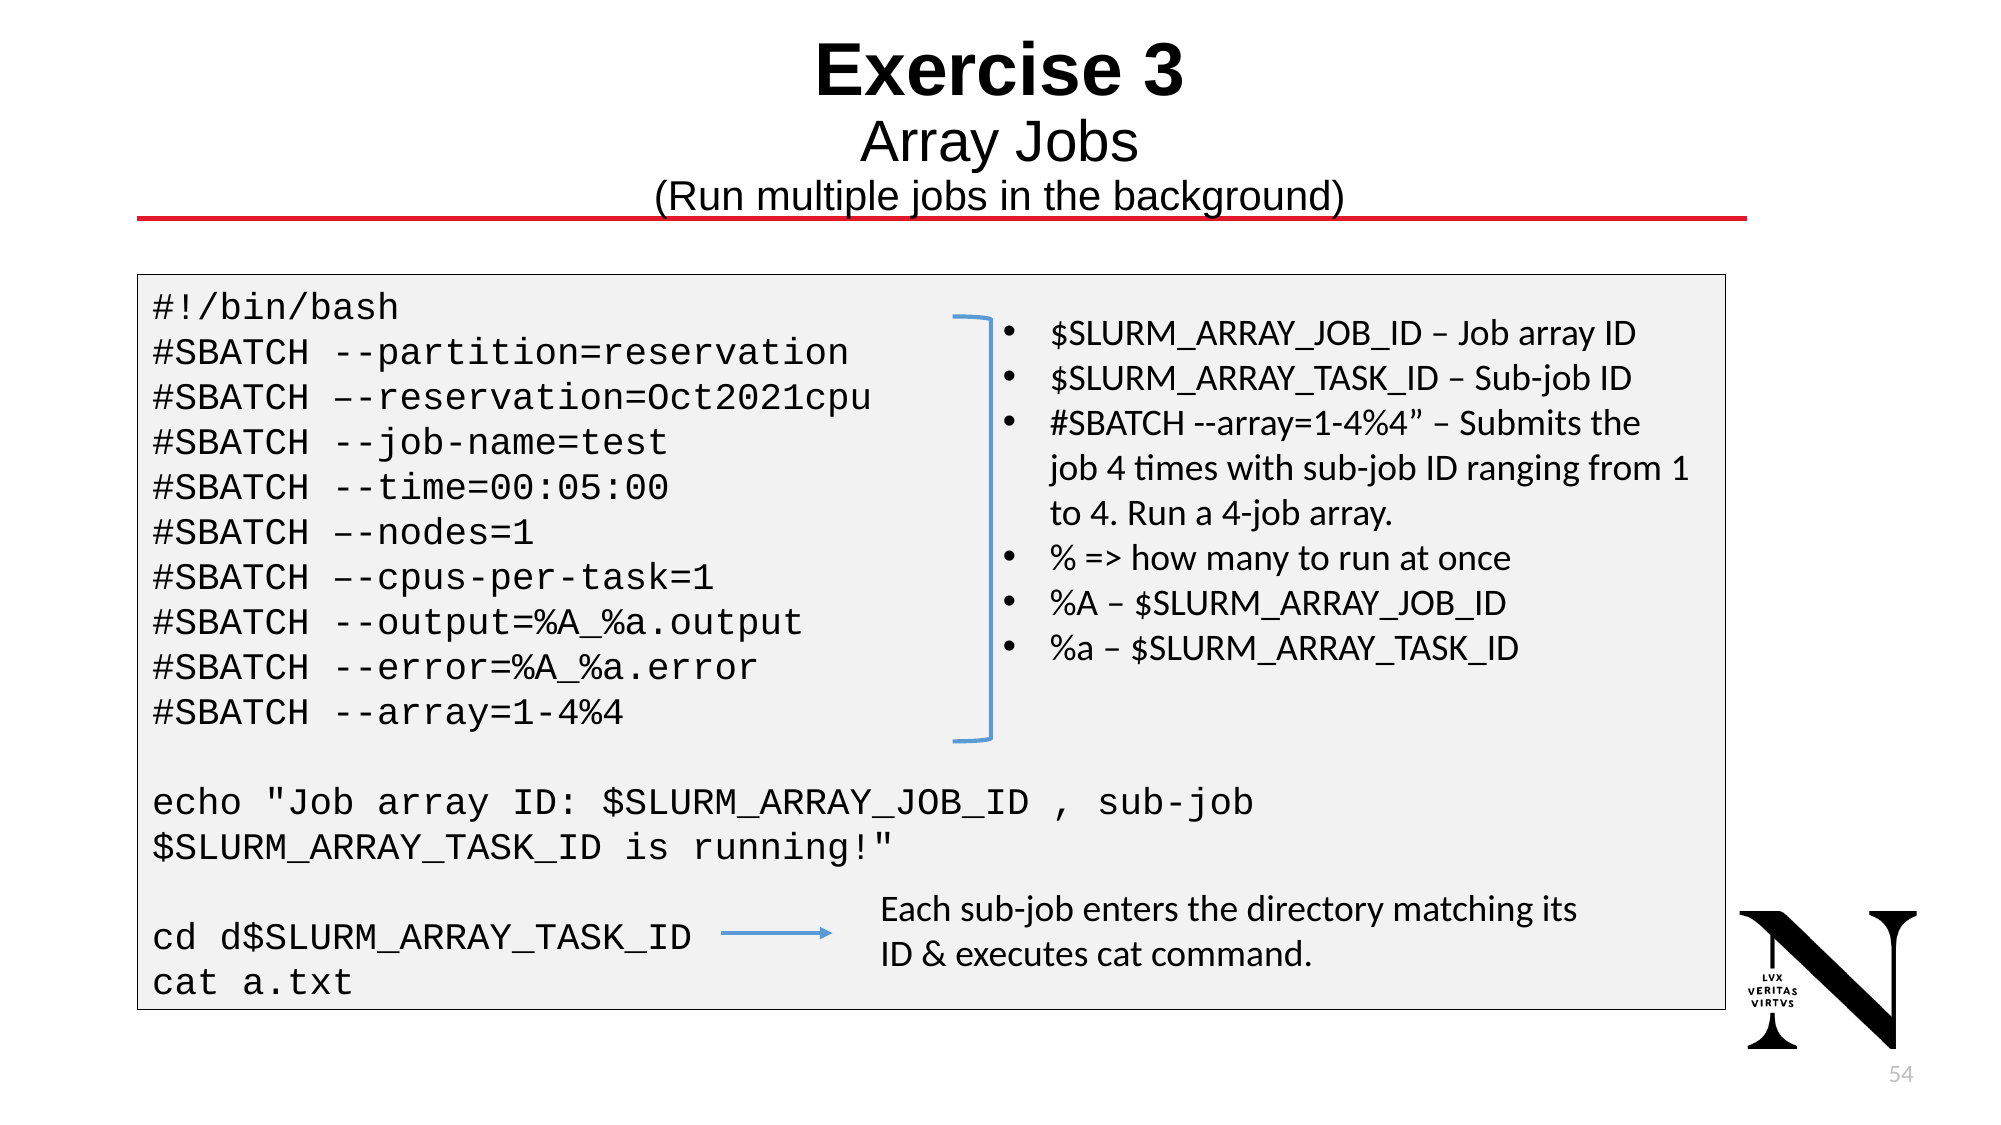

# Exercise 3 Array Jobs (Run multiple jobs in the background)
#!/bin/bash
#SBATCH --partition=reservation
#SBATCH –-reservation=Oct2021cpu
#SBATCH --job-name=test
#SBATCH --time=00:05:00
#SBATCH –-nodes=1
#SBATCH –-cpus-per-task=1
#SBATCH --output=%A_%a.output
#SBATCH --error=%A_%a.error
#SBATCH --array=1-4%4

echo "Job array ID: $SLURM_ARRAY_JOB_ID , sub-job $SLURM_ARRAY_TASK_ID is running!"

cd d$SLURM_ARRAY_TASK_ID
cat a.txt
$SLURM_ARRAY_JOB_ID – Job array ID
$SLURM_ARRAY_TASK_ID – Sub-job ID
#SBATCH --array=1-4%4” – Submits the job 4 times with sub-job ID ranging from 1 to 4. Run a 4-job array.
% => how many to run at once
%A – $SLURM_ARRAY_JOB_ID
%a – $SLURM_ARRAY_TASK_ID

Each sub-job enters the directory matching its ID & executes cat command.
54